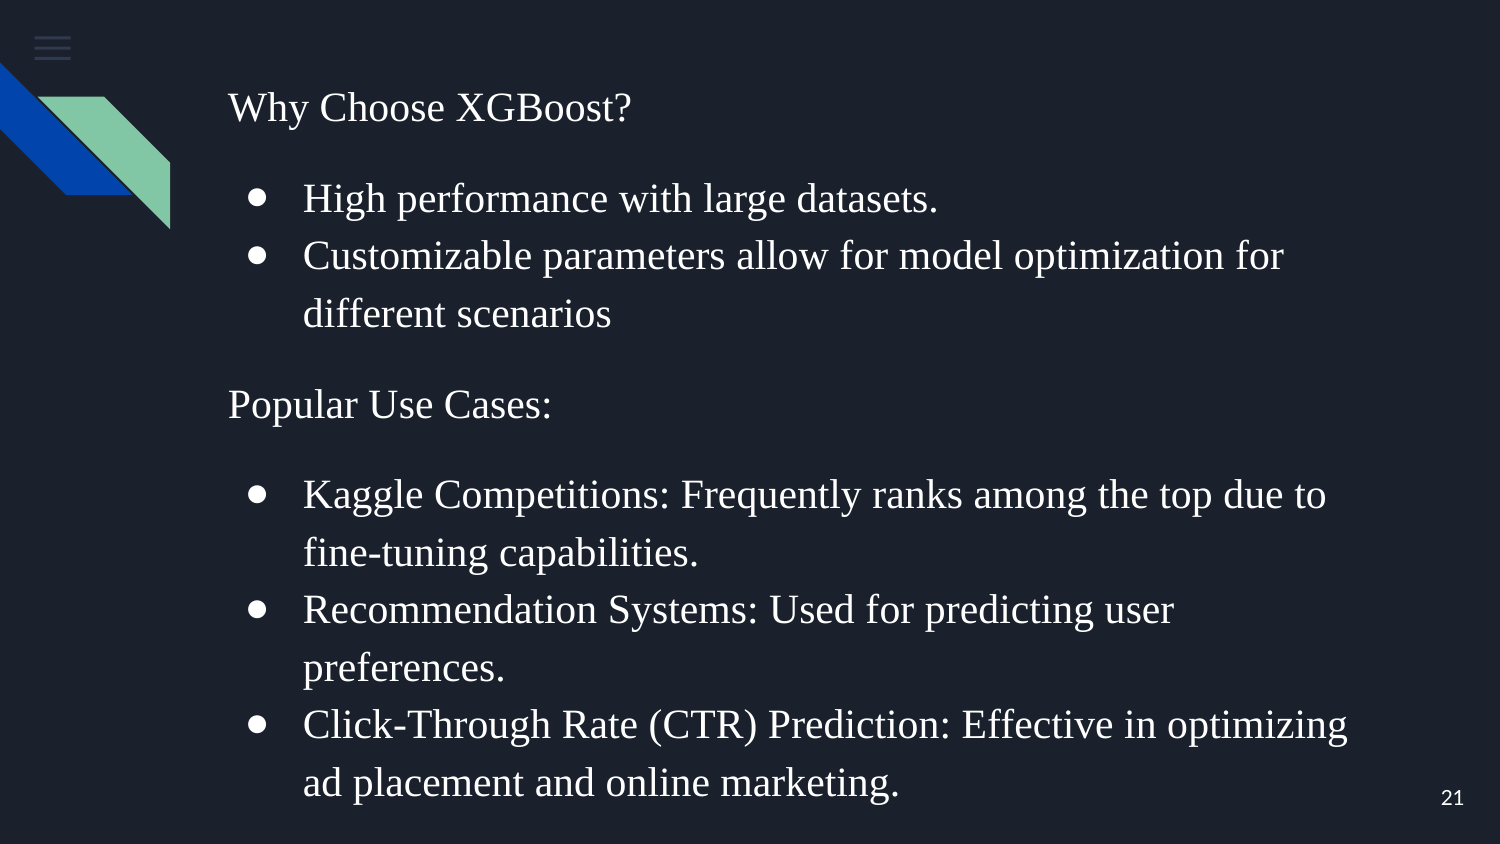

Why Choose XGBoost?
High performance with large datasets.
Customizable parameters allow for model optimization for different scenarios
Popular Use Cases:
Kaggle Competitions: Frequently ranks among the top due to fine-tuning capabilities.
Recommendation Systems: Used for predicting user preferences.
Click-Through Rate (CTR) Prediction: Effective in optimizing ad placement and online marketing.

21